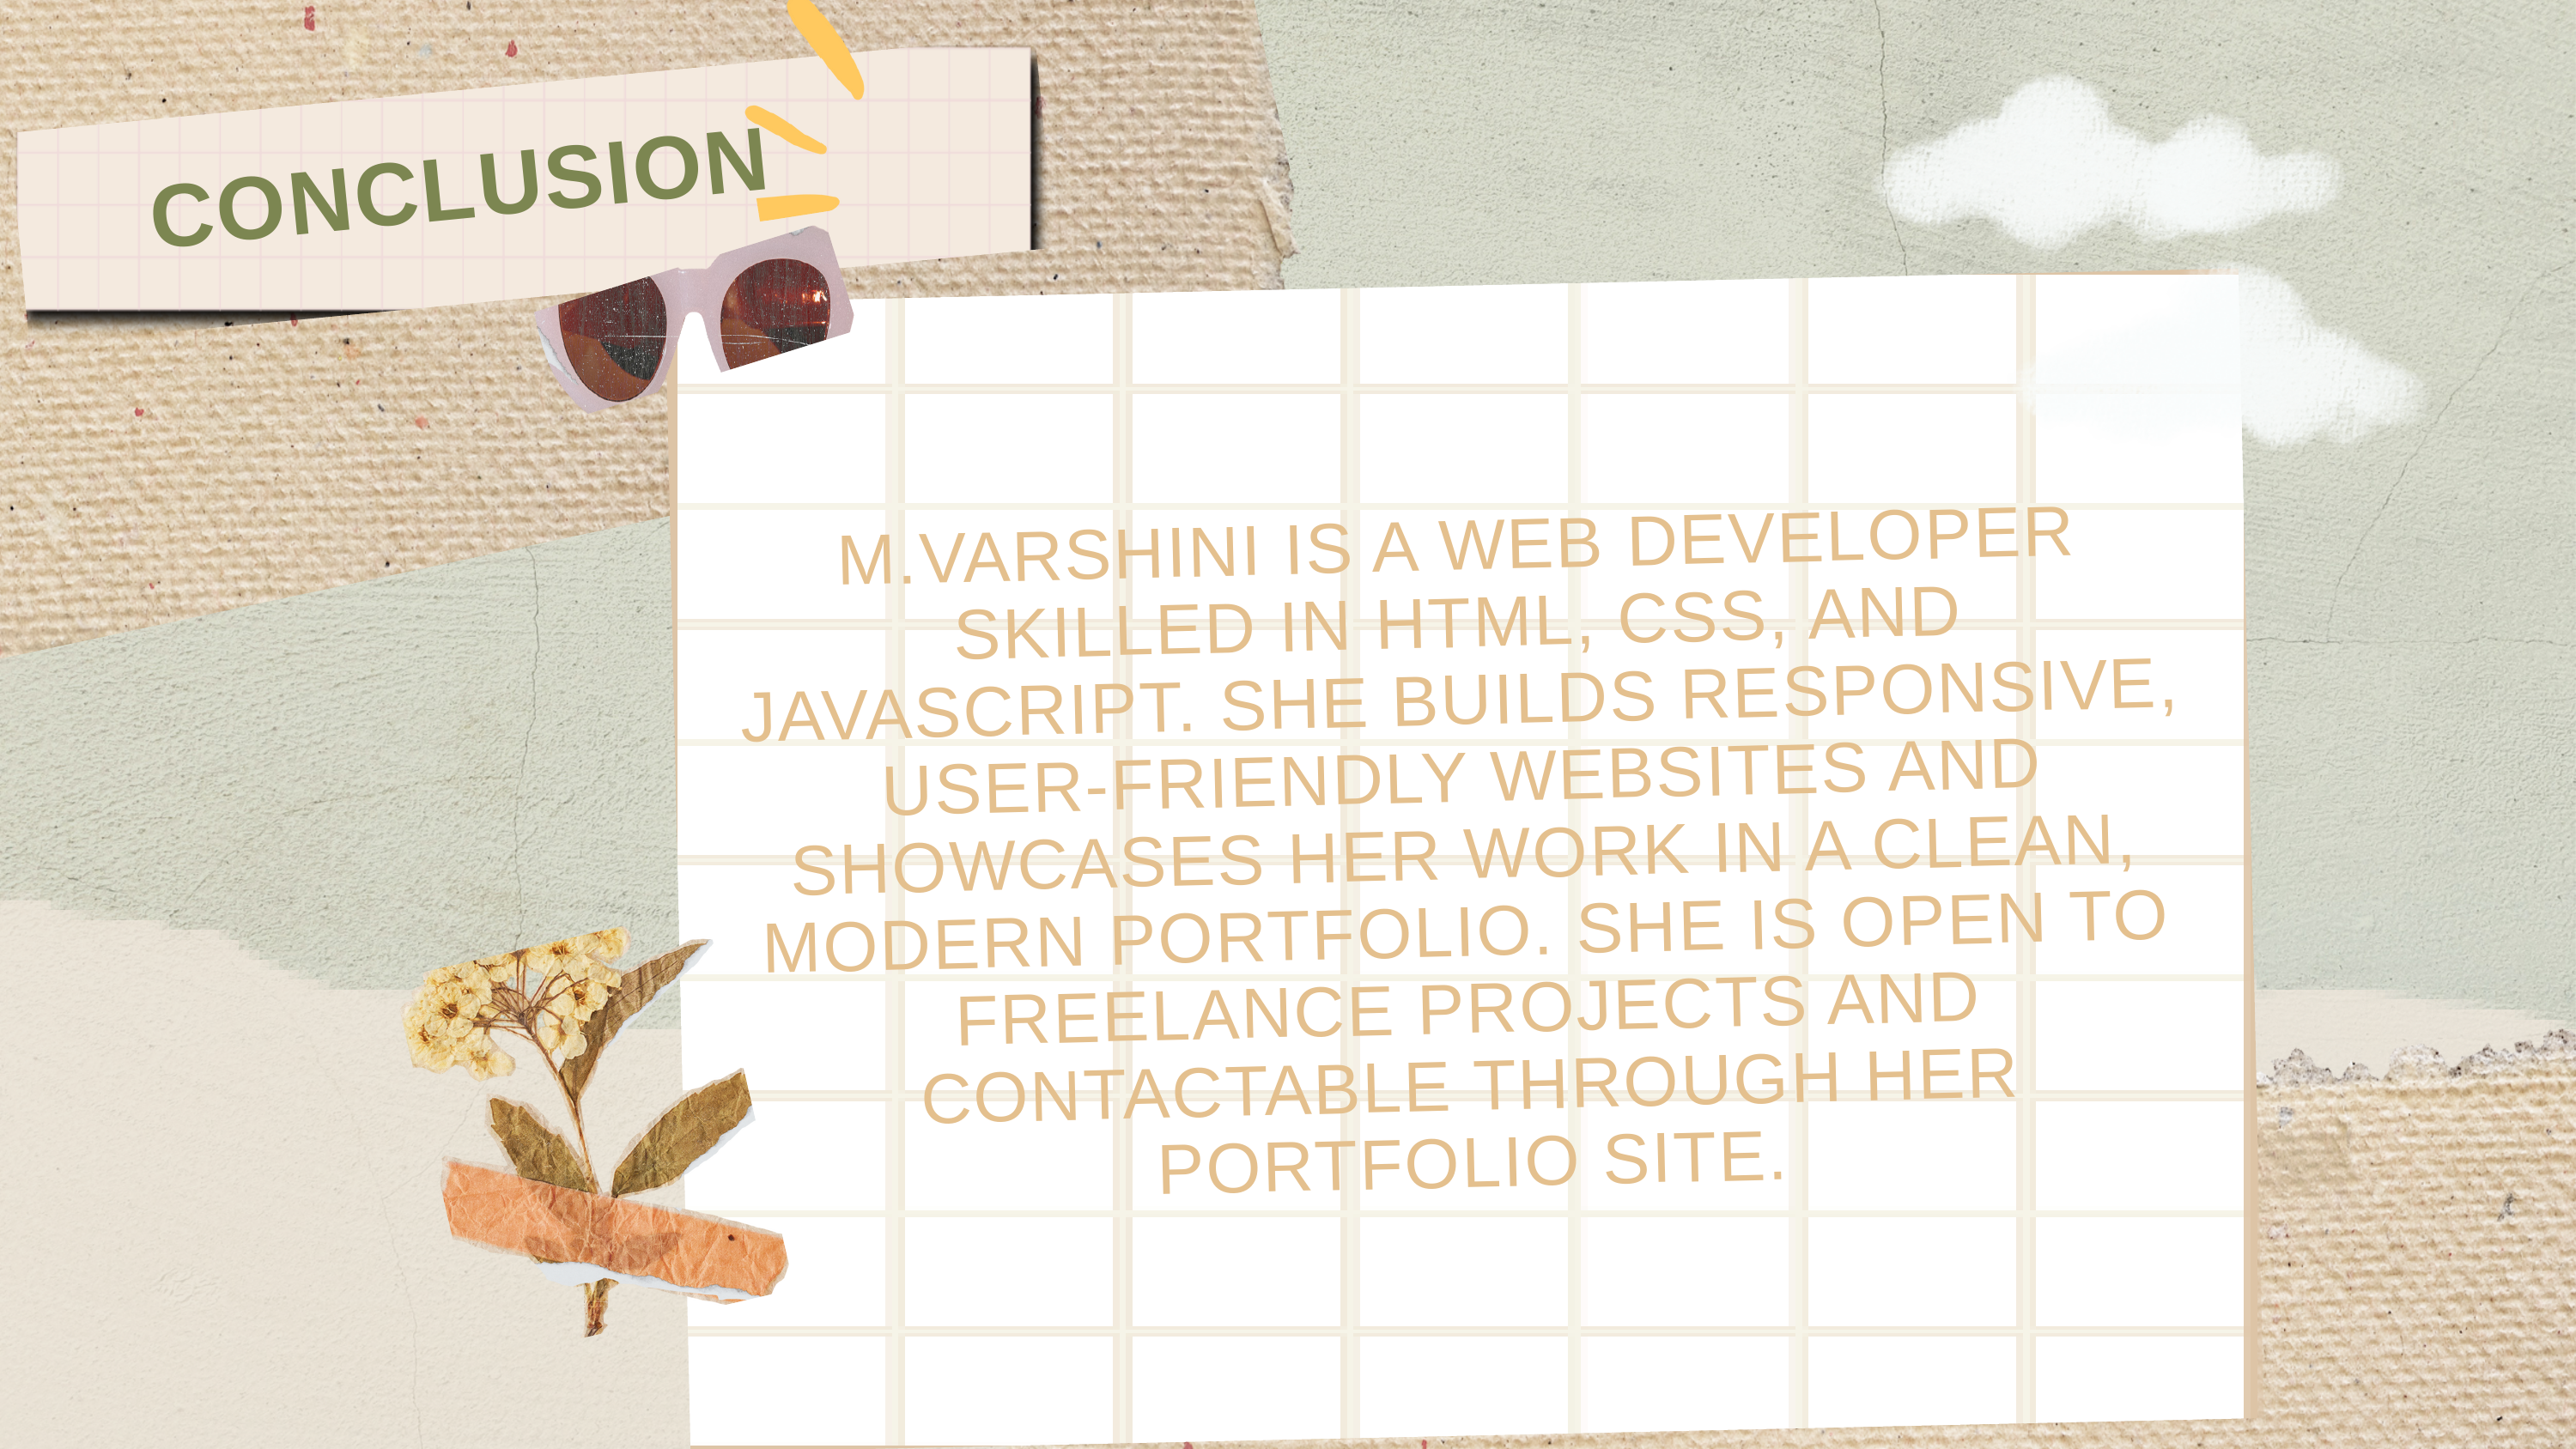

CONCLUSION

M.VARSHINI IS A WEB DEVELOPER SKILLED IN HTML, CSS, AND JAVASCRIPT. SHE BUILDS RESPONSIVE, USER-FRIENDLY WEBSITES AND SHOWCASES HER WORK IN A CLEAN, MODERN PORTFOLIO. SHE IS OPEN TO FREELANCE PROJECTS AND CONTACTABLE THROUGH HER PORTFOLIO SITE.